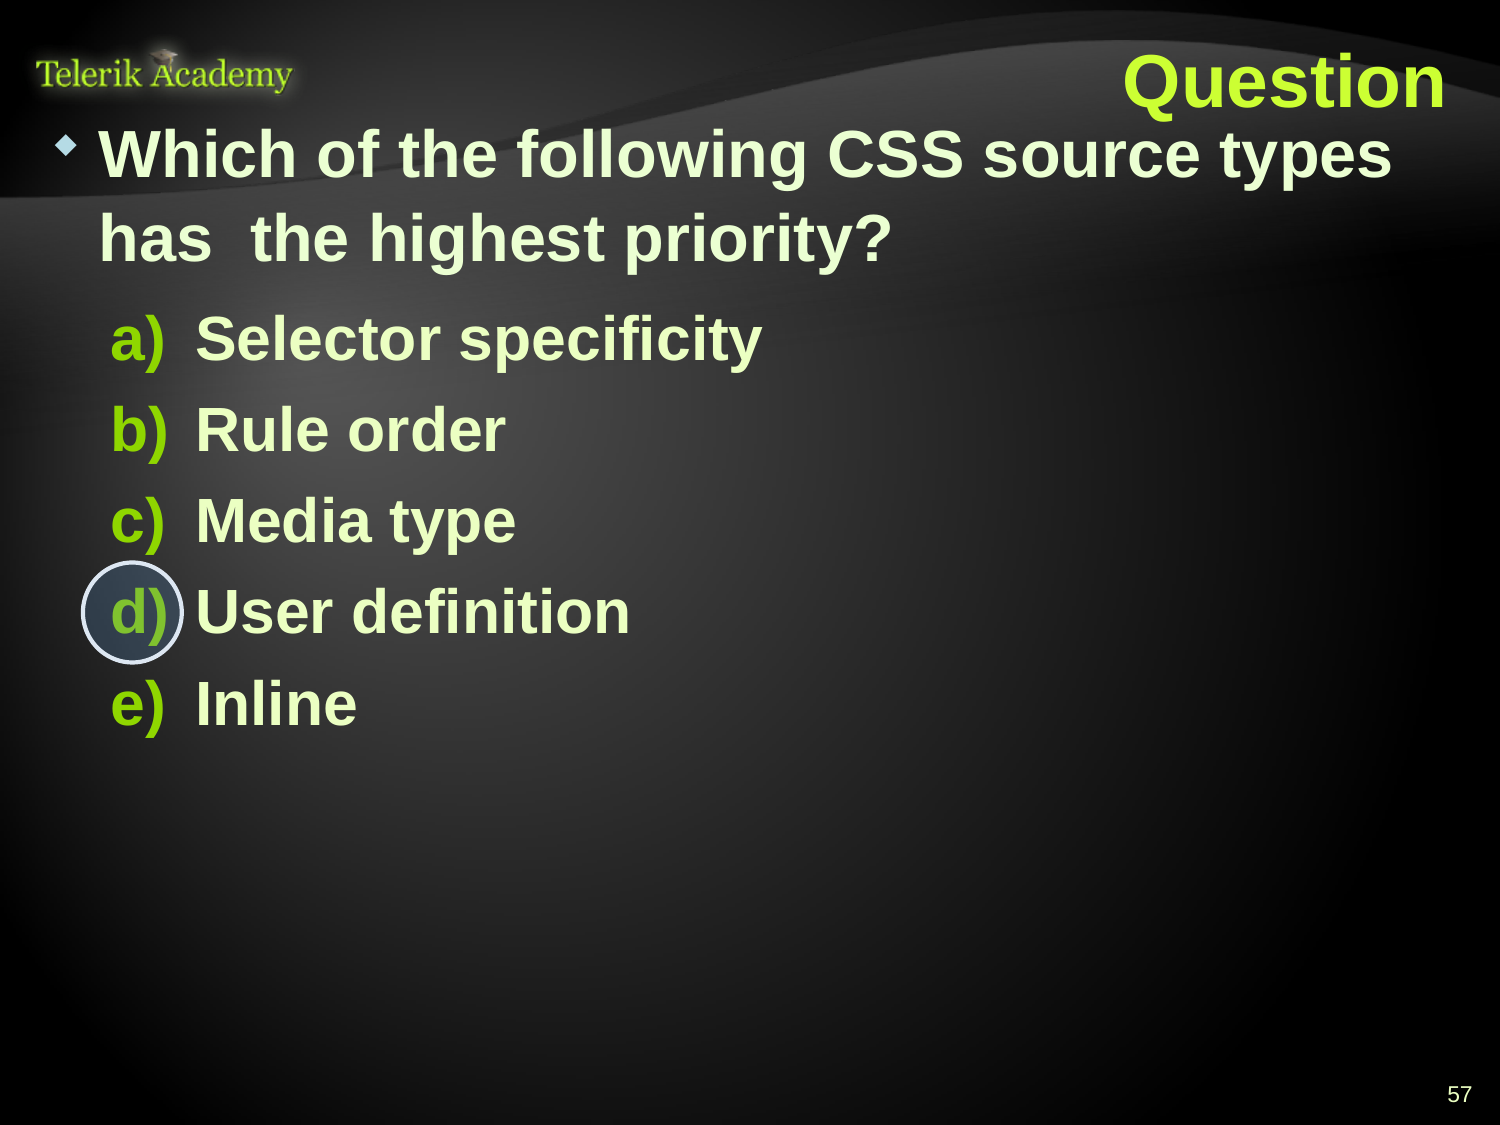

# Question
Which of the following CSS source types has  the highest priority?
Selector specificity
Rule order
Media type
User definition
Inline

57